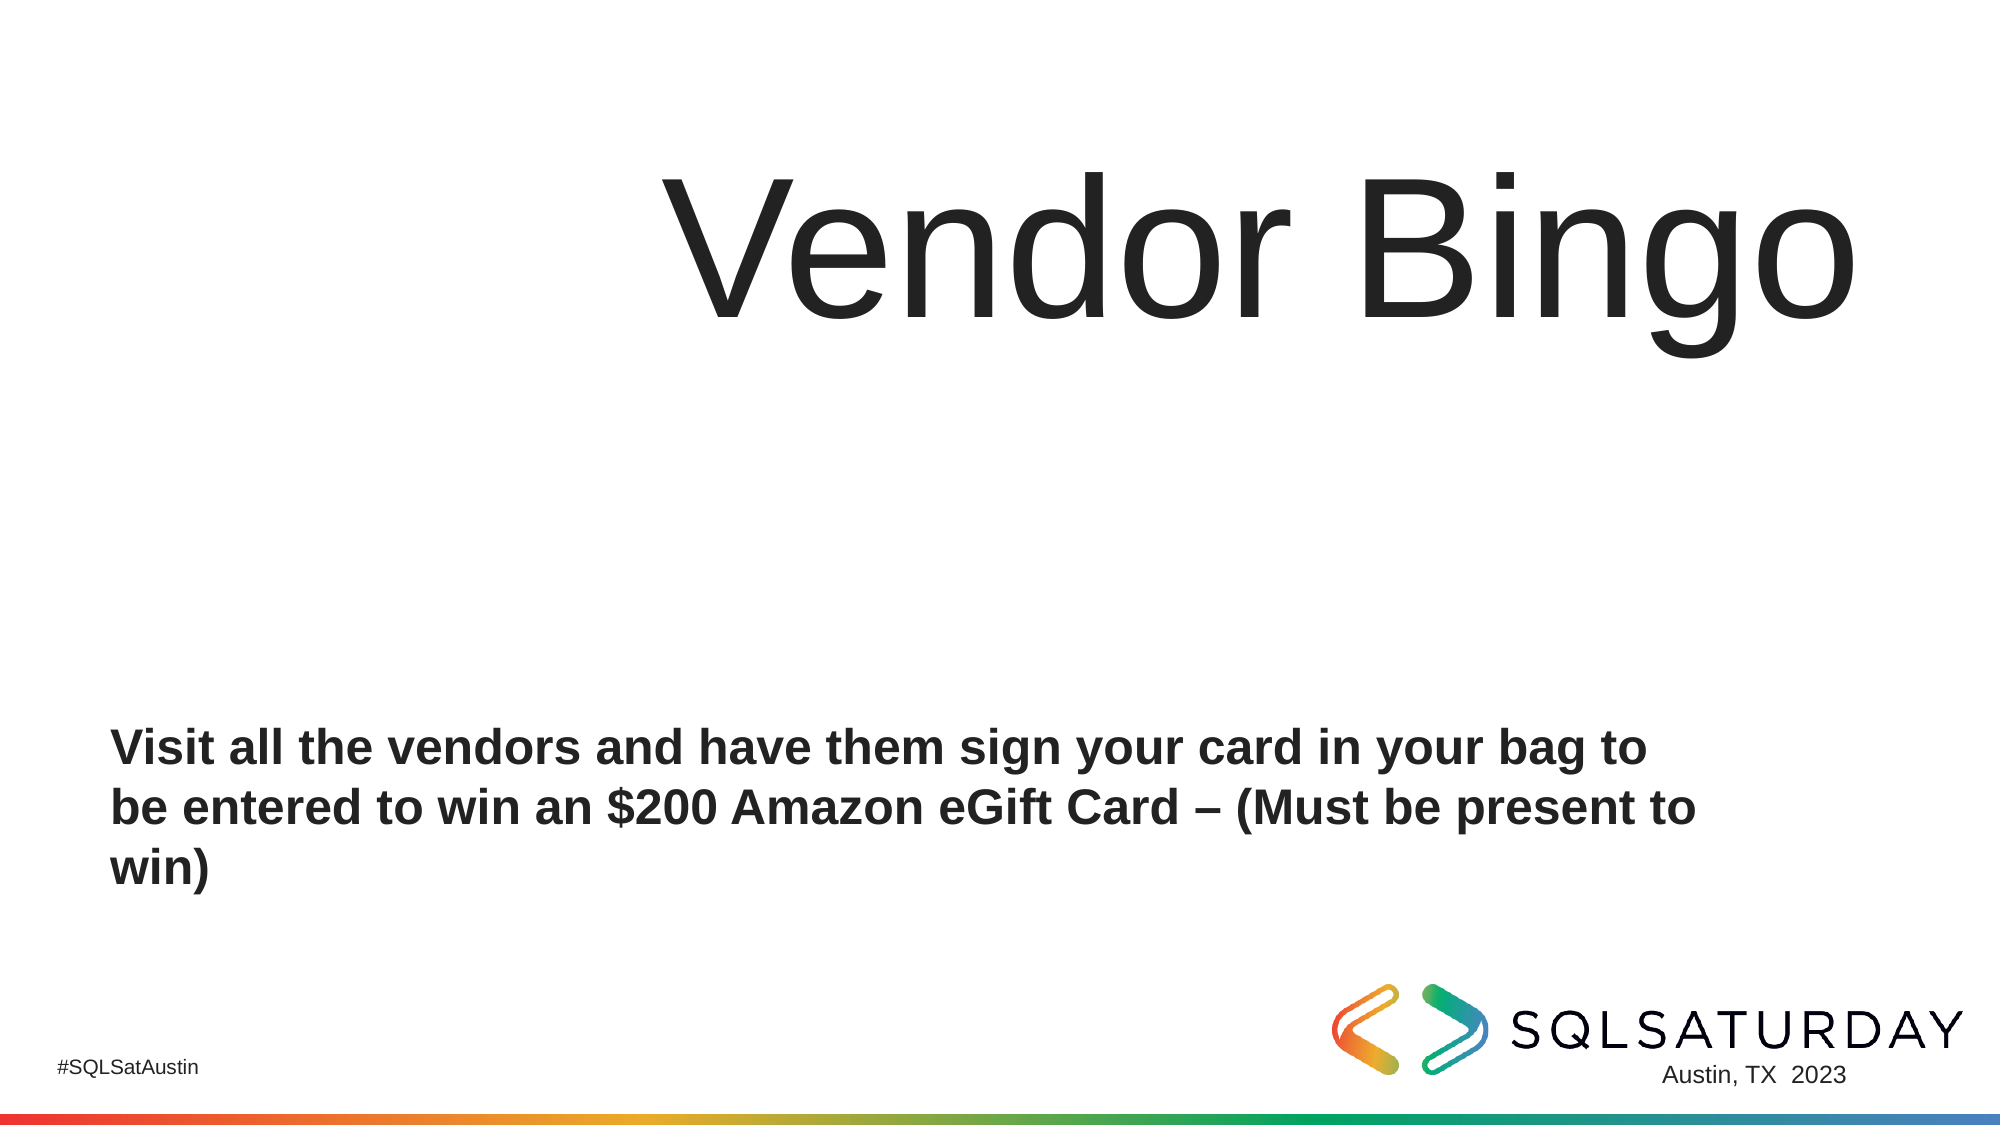

Vendor Bingo
Visit all the vendors and have them sign your card in your bag to be entered to win an $200 Amazon eGift Card – (Must be present to win)